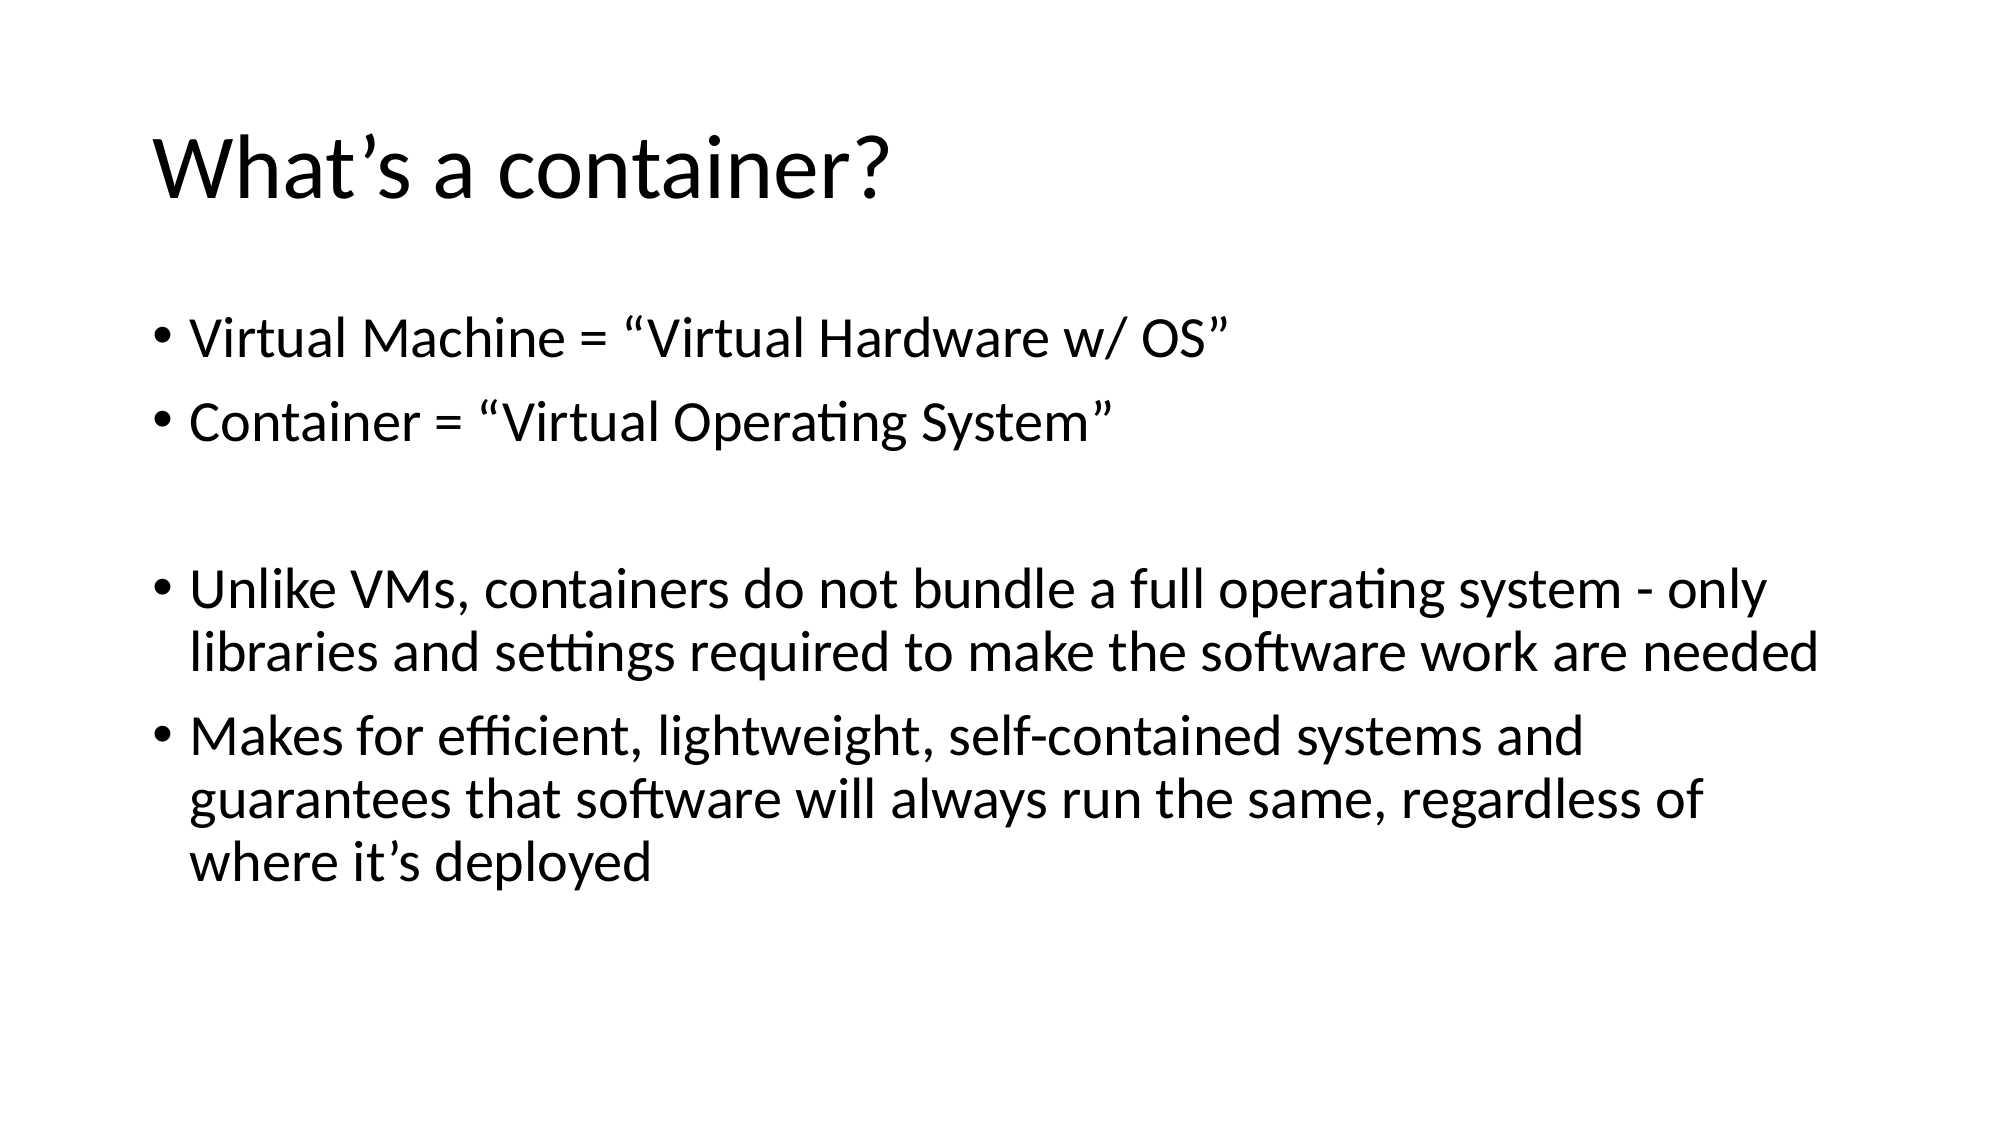

# What’s a container?
Virtual Machine = “Virtual Hardware w/ OS”
Container = “Virtual Operating System”

Unlike VMs, containers do not bundle a full operating system - only libraries and settings required to make the software work are needed
Makes for efficient, lightweight, self-contained systems and guarantees that software will always run the same, regardless of where it’s deployed